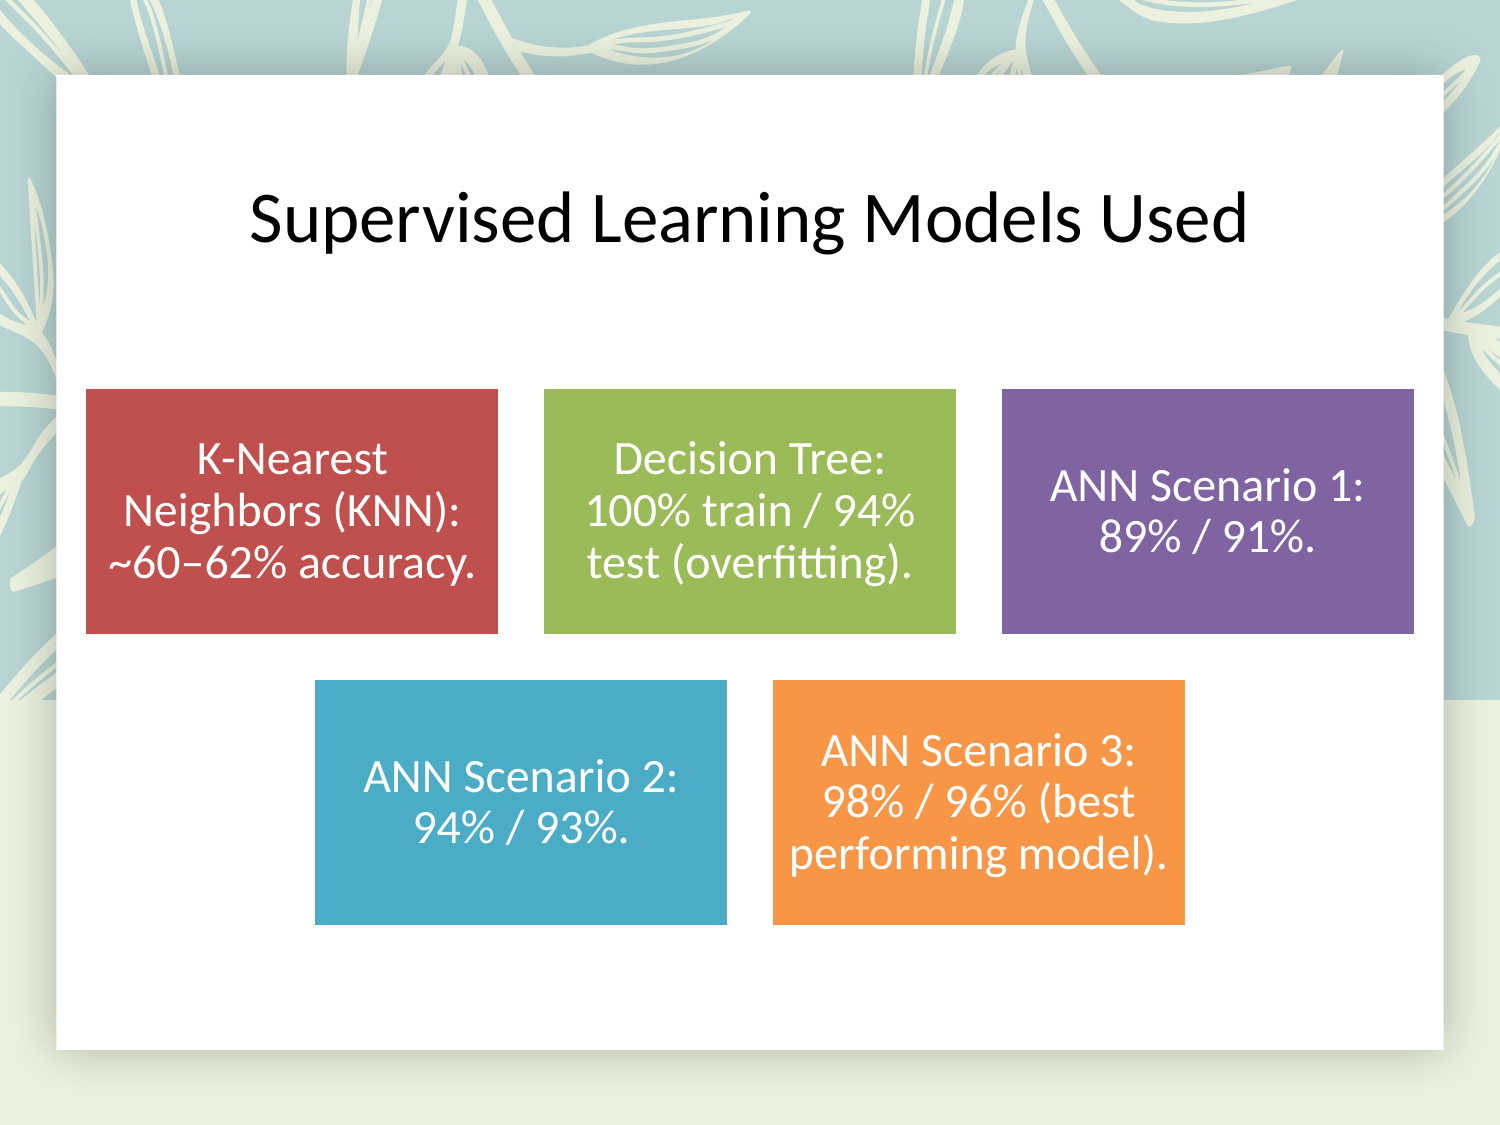

# Supervised Learning Models Used
K-Nearest Neighbors (KNN): ~60–62% accuracy.
Decision Tree: 100% train / 94% test (overfitting).
ANN Scenario 1: 89% / 91%.
ANN Scenario 2: 94% / 93%.
ANN Scenario 3: 98% / 96% (best performing model).